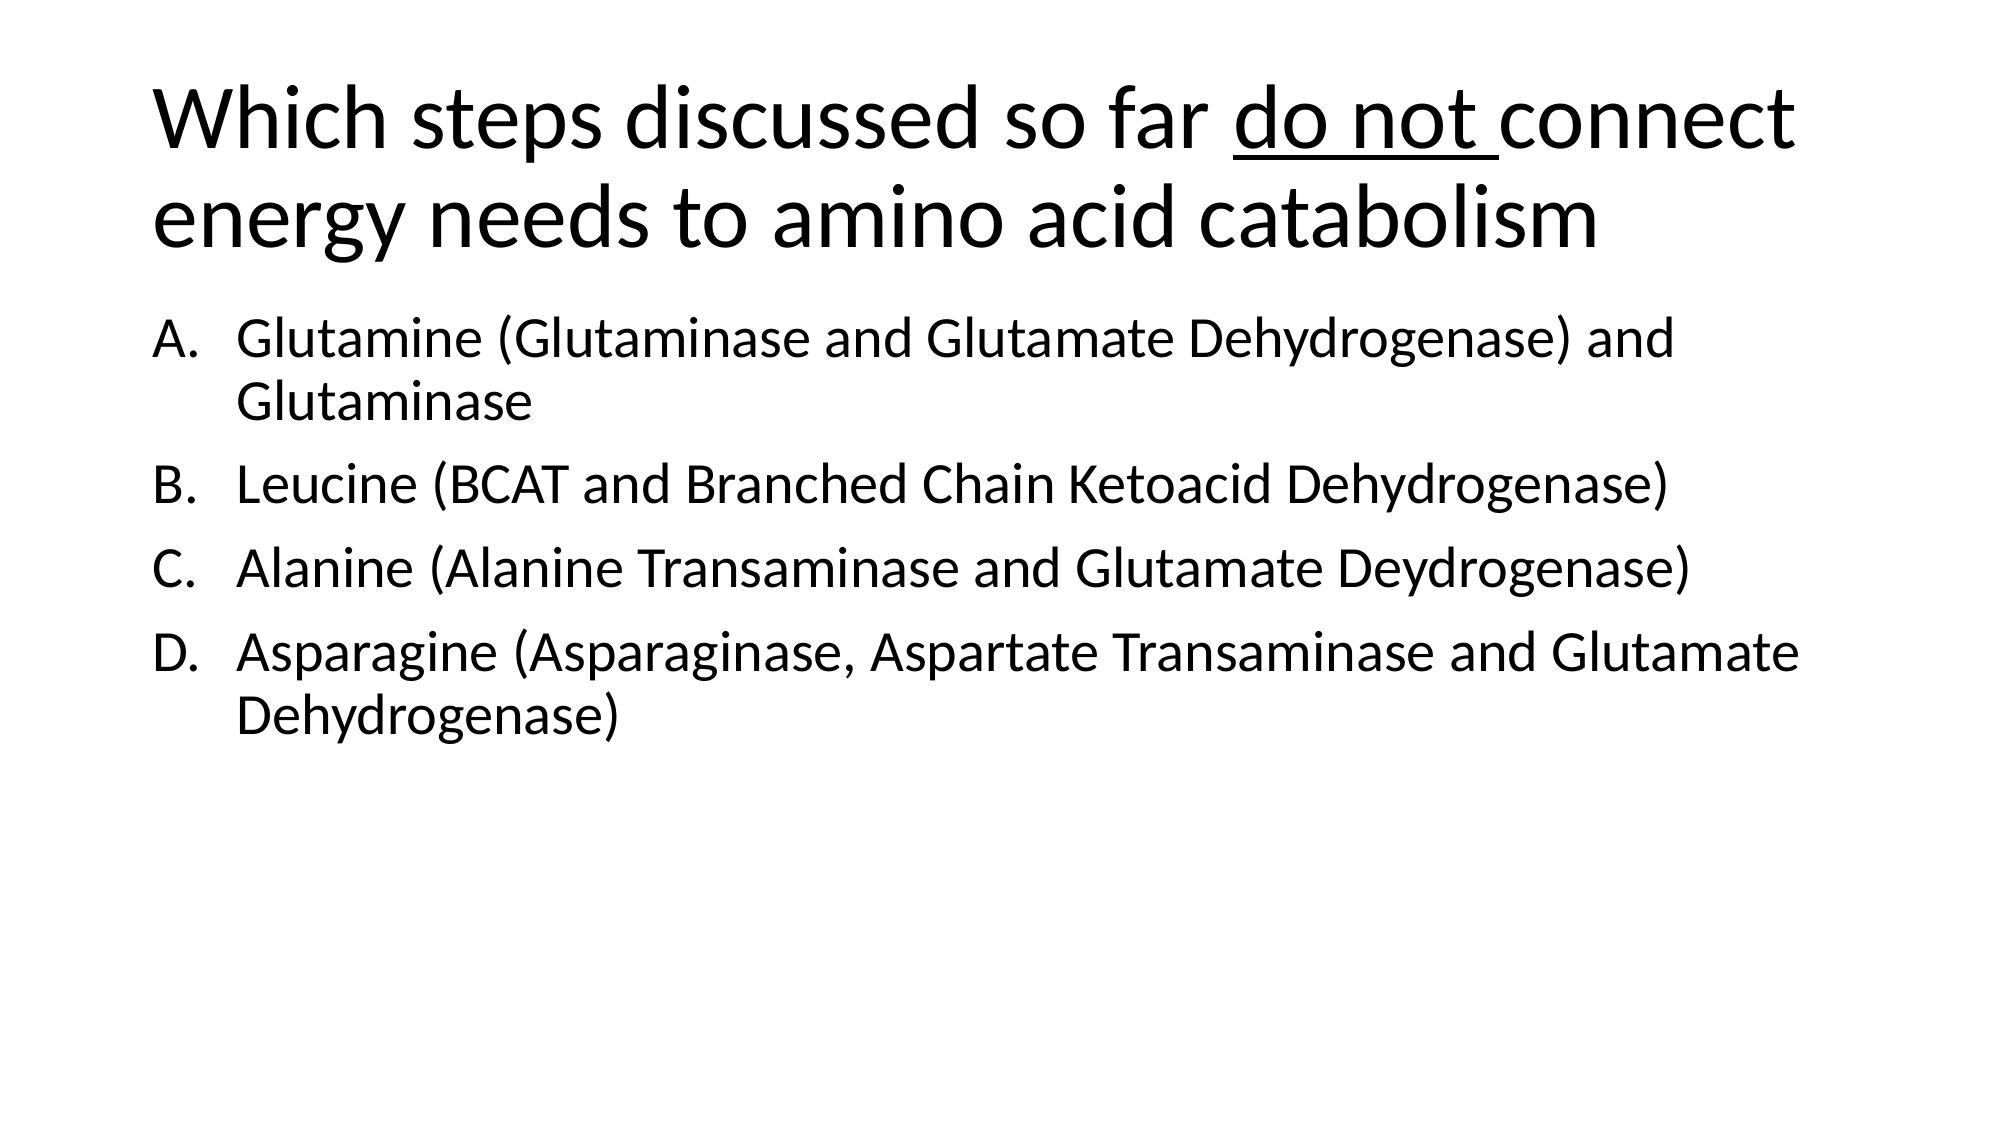

# Which steps discussed so far do not connect energy needs to amino acid catabolism
Glutamine (Glutaminase and Glutamate Dehydrogenase) and Glutaminase
Leucine (BCAT and Branched Chain Ketoacid Dehydrogenase)
Alanine (Alanine Transaminase and Glutamate Deydrogenase)
Asparagine (Asparaginase, Aspartate Transaminase and Glutamate Dehydrogenase)